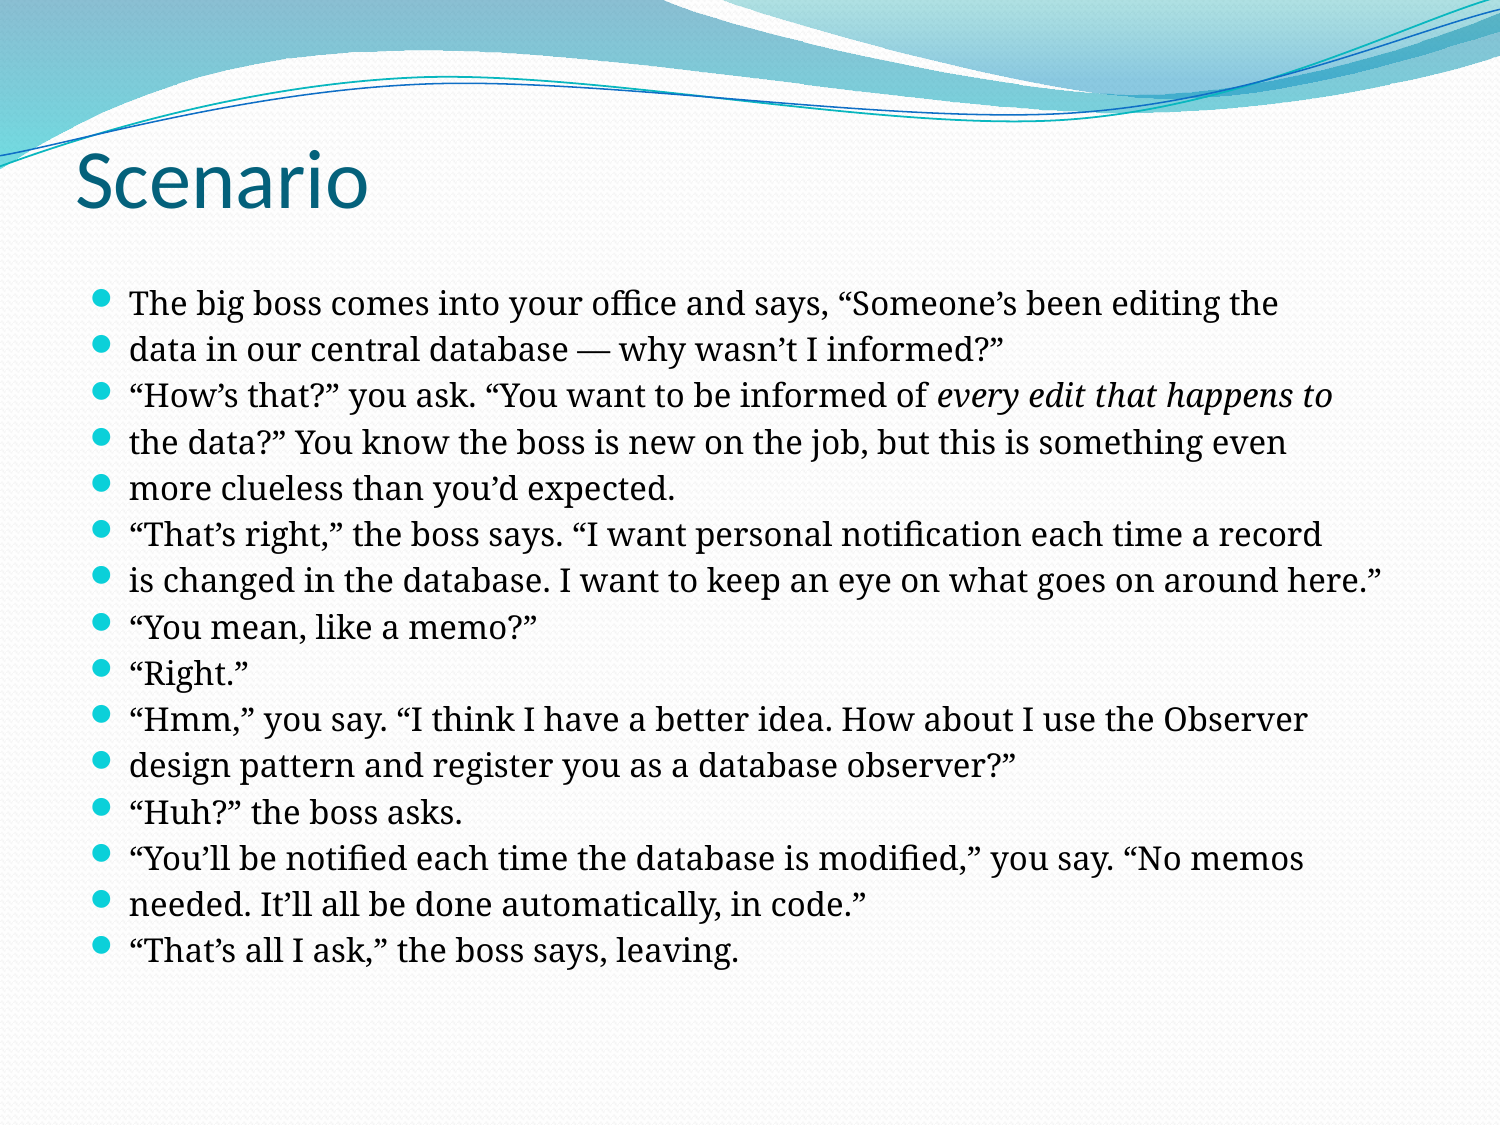

# Scenario
The big boss comes into your office and says, “Someone’s been editing the
data in our central database — why wasn’t I informed?”
“How’s that?” you ask. “You want to be informed of every edit that happens to
the data?” You know the boss is new on the job, but this is something even
more clueless than you’d expected.
“That’s right,” the boss says. “I want personal notification each time a record
is changed in the database. I want to keep an eye on what goes on around here.”
“You mean, like a memo?”
“Right.”
“Hmm,” you say. “I think I have a better idea. How about I use the Observer
design pattern and register you as a database observer?”
“Huh?” the boss asks.
“You’ll be notified each time the database is modified,” you say. “No memos
needed. It’ll all be done automatically, in code.”
“That’s all I ask,” the boss says, leaving.